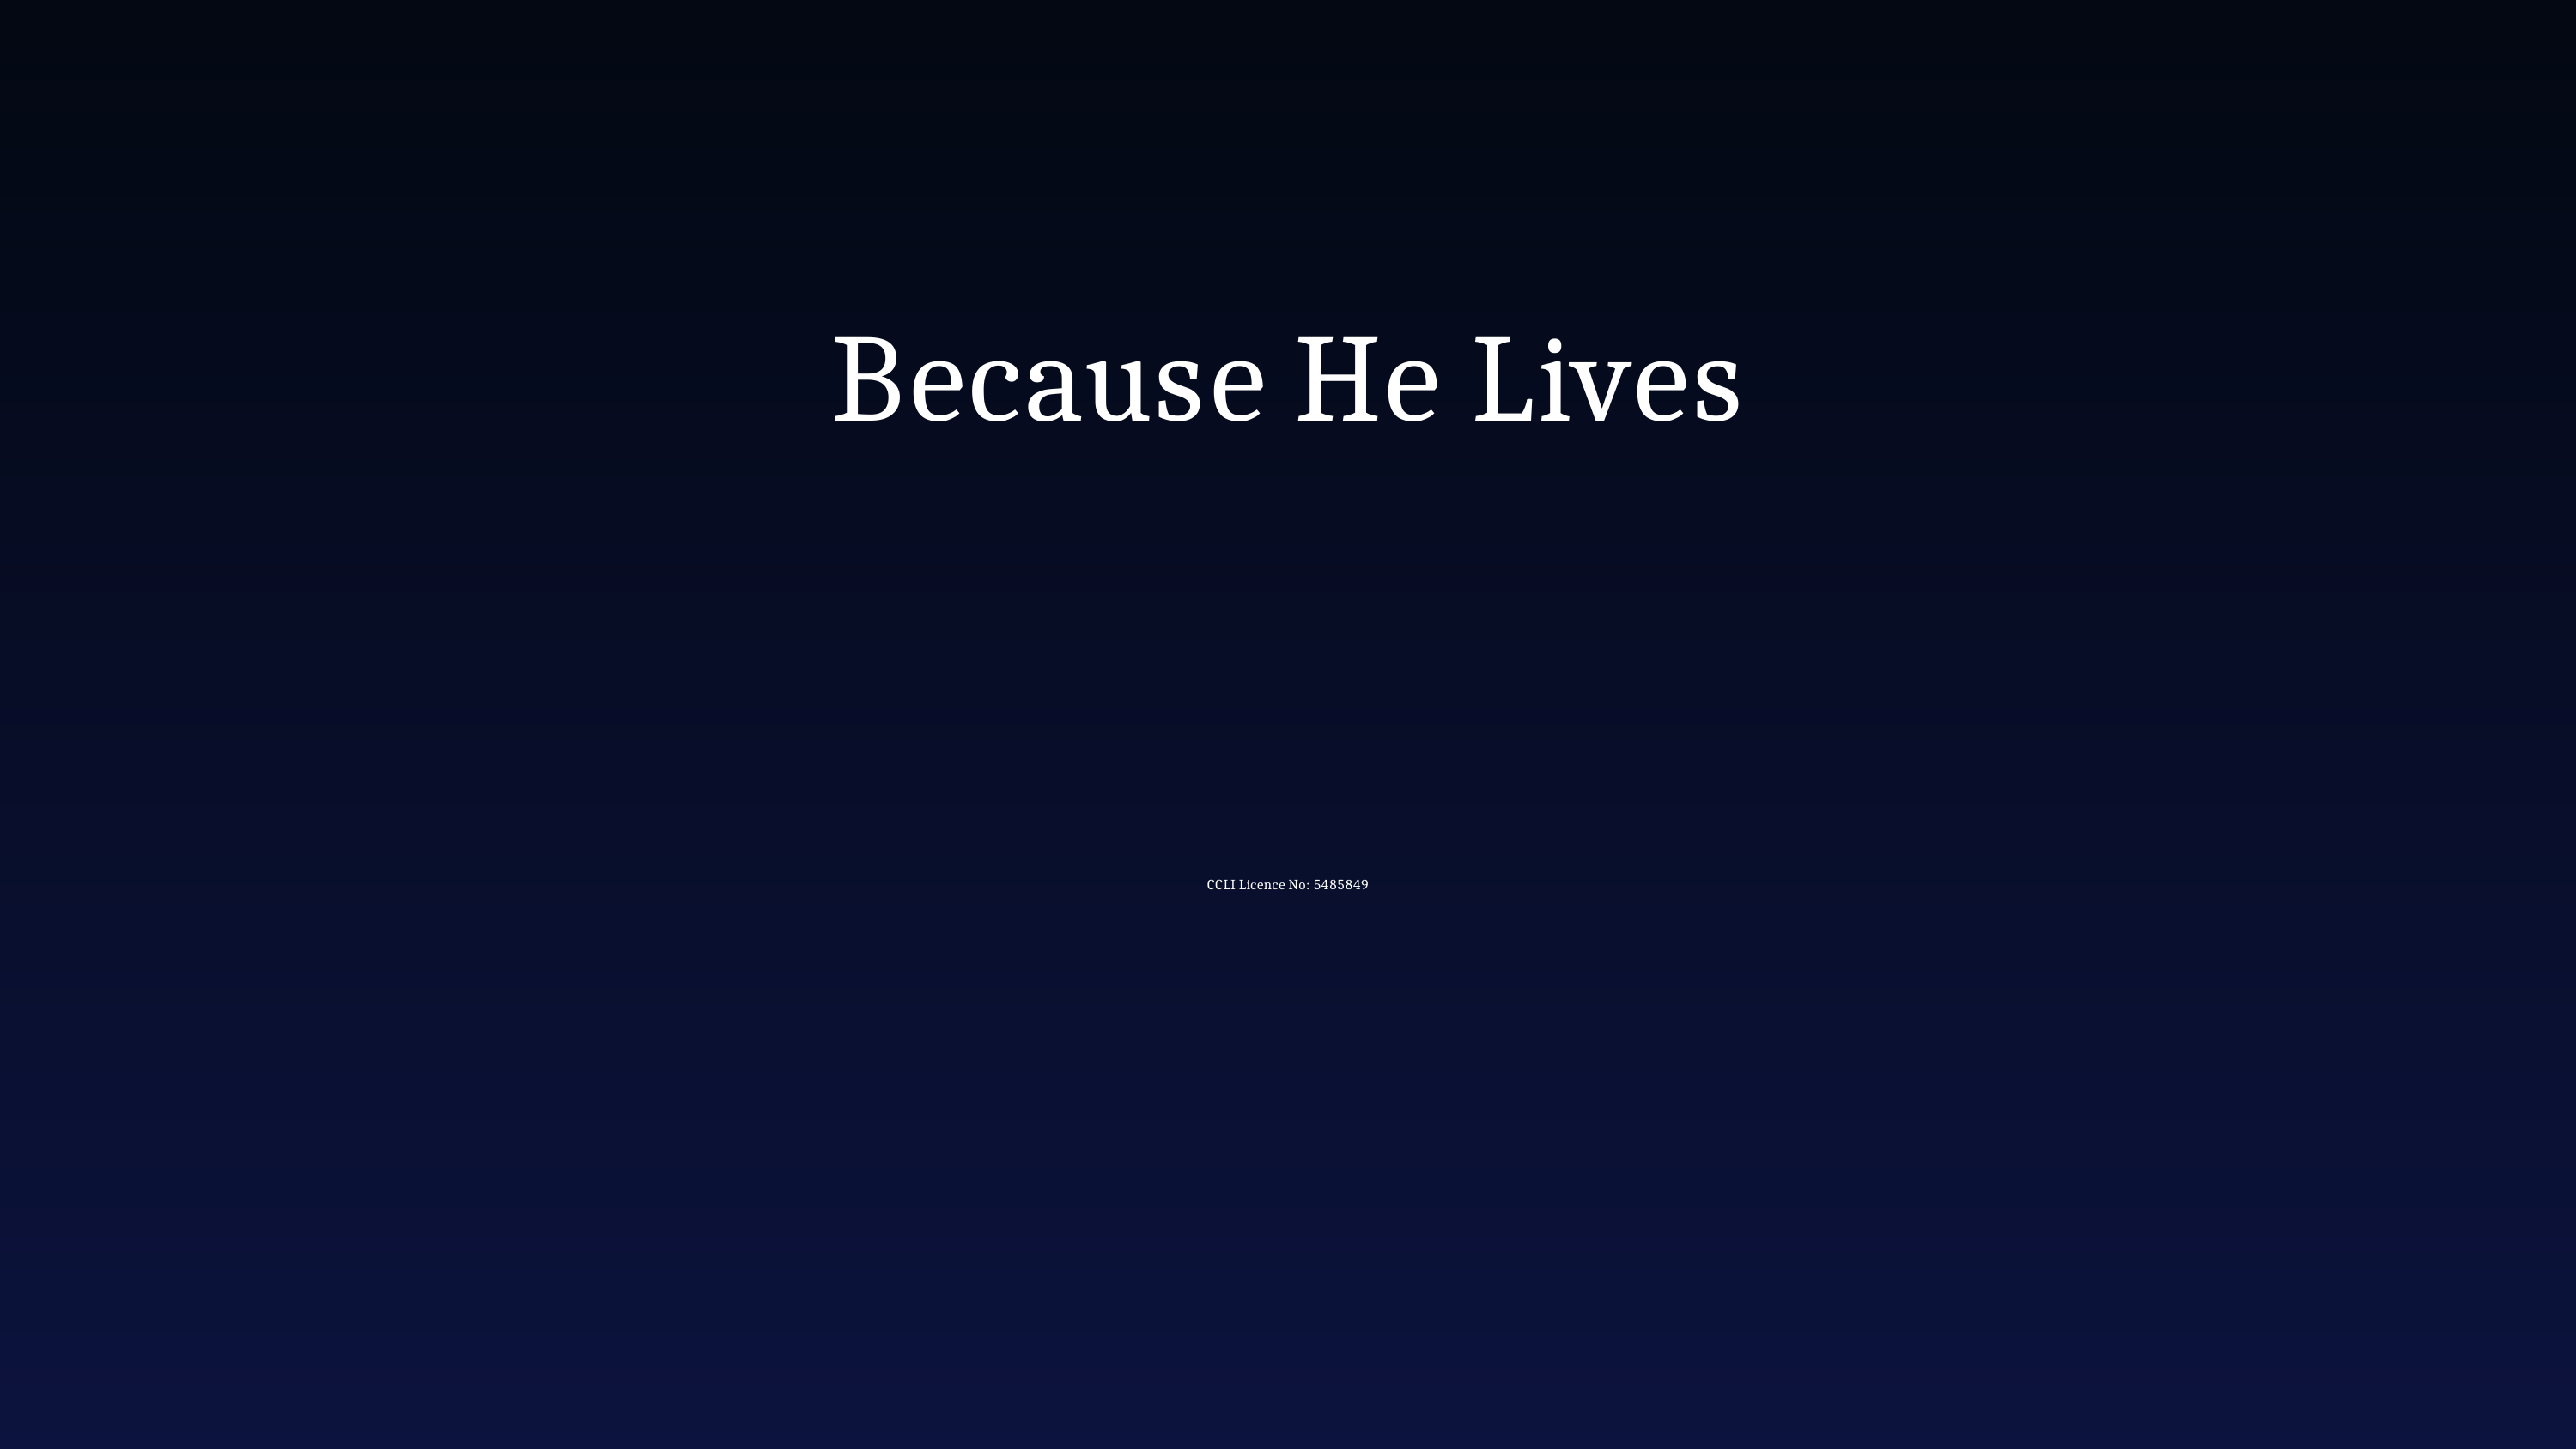

Because He Lives
CCLI Licence No: 5485849